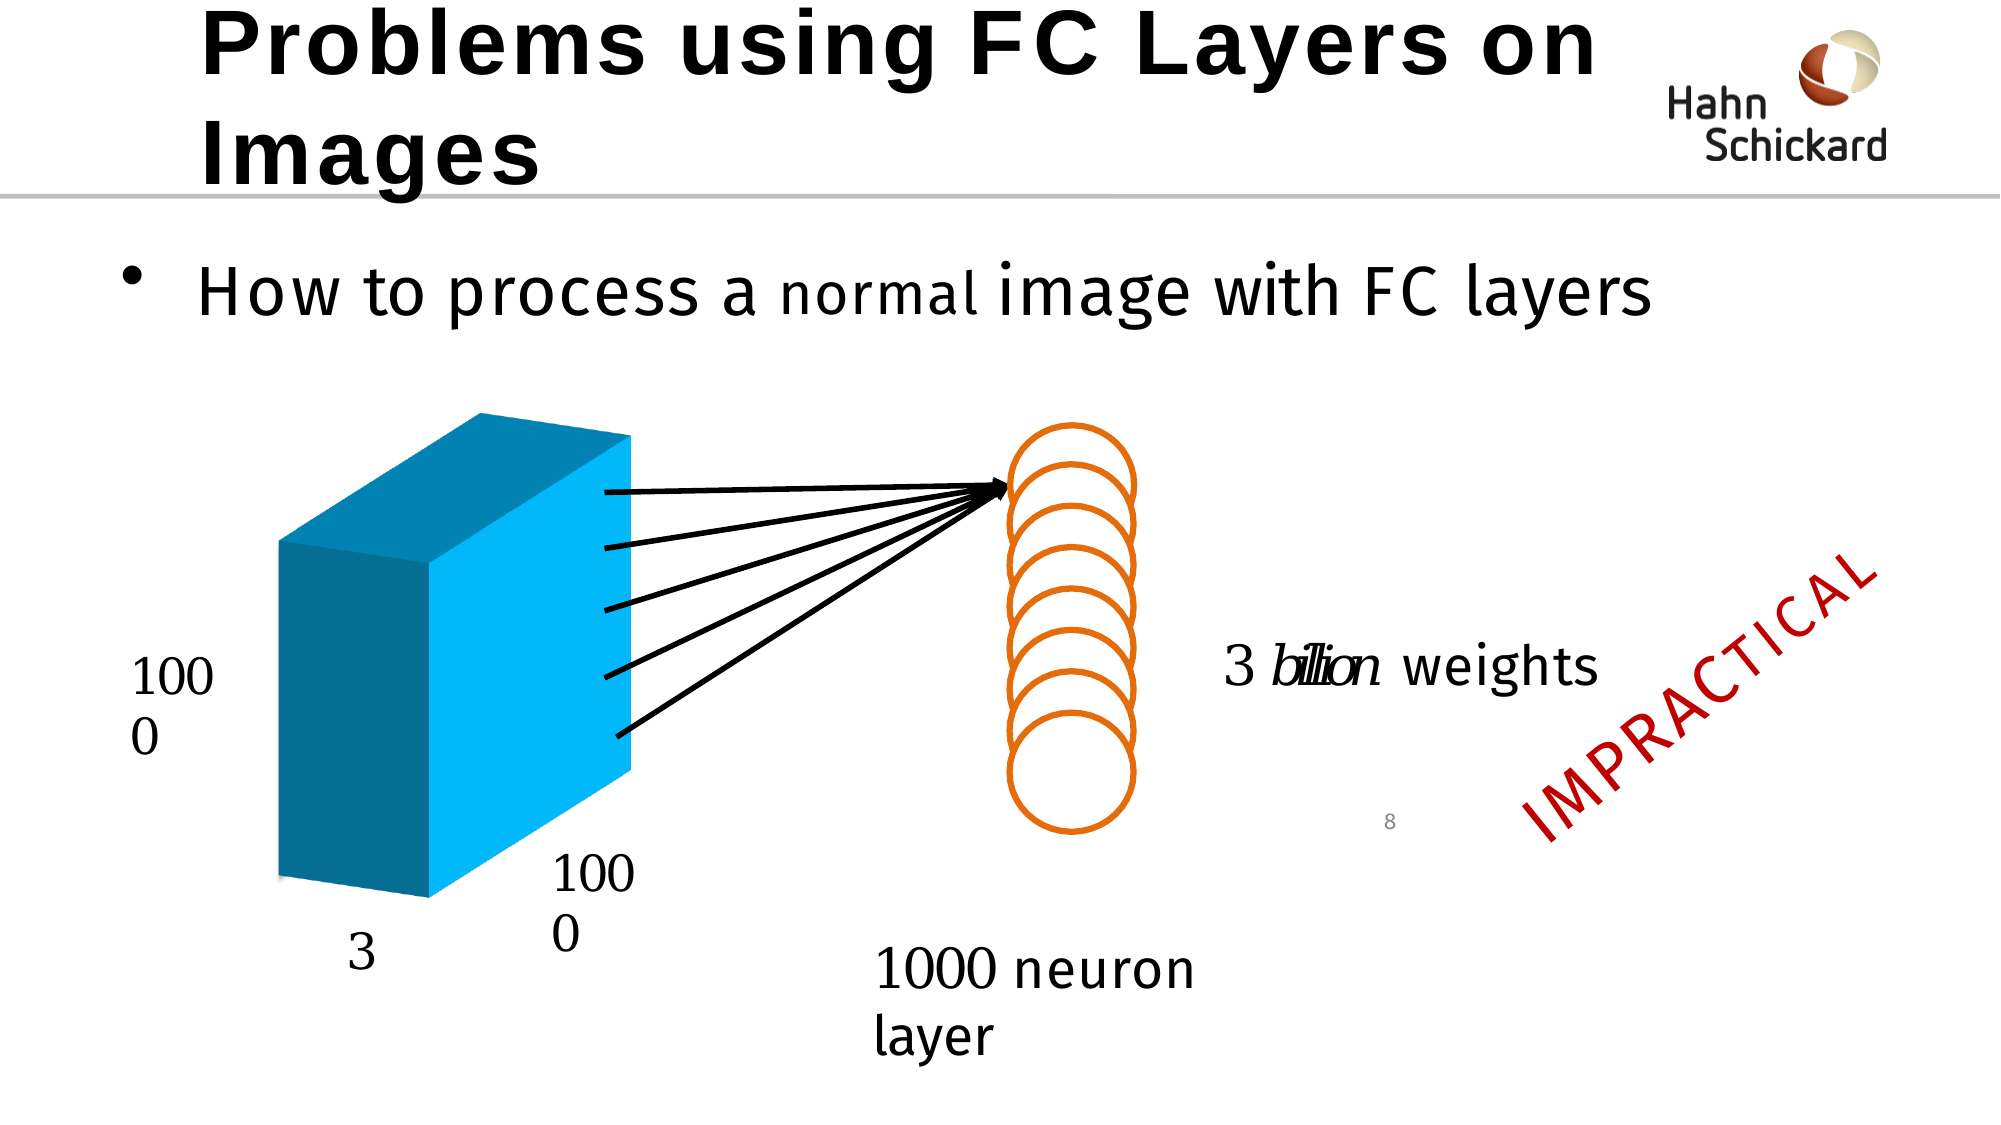

# Problems using FC Layers on Images
How to process a normal image with FC layers

3 𝑏𝑖𝑙𝑙𝑖𝑜𝑛 weights
1000
IMPRACTICAL
8
1000
3
1000 neuron layer